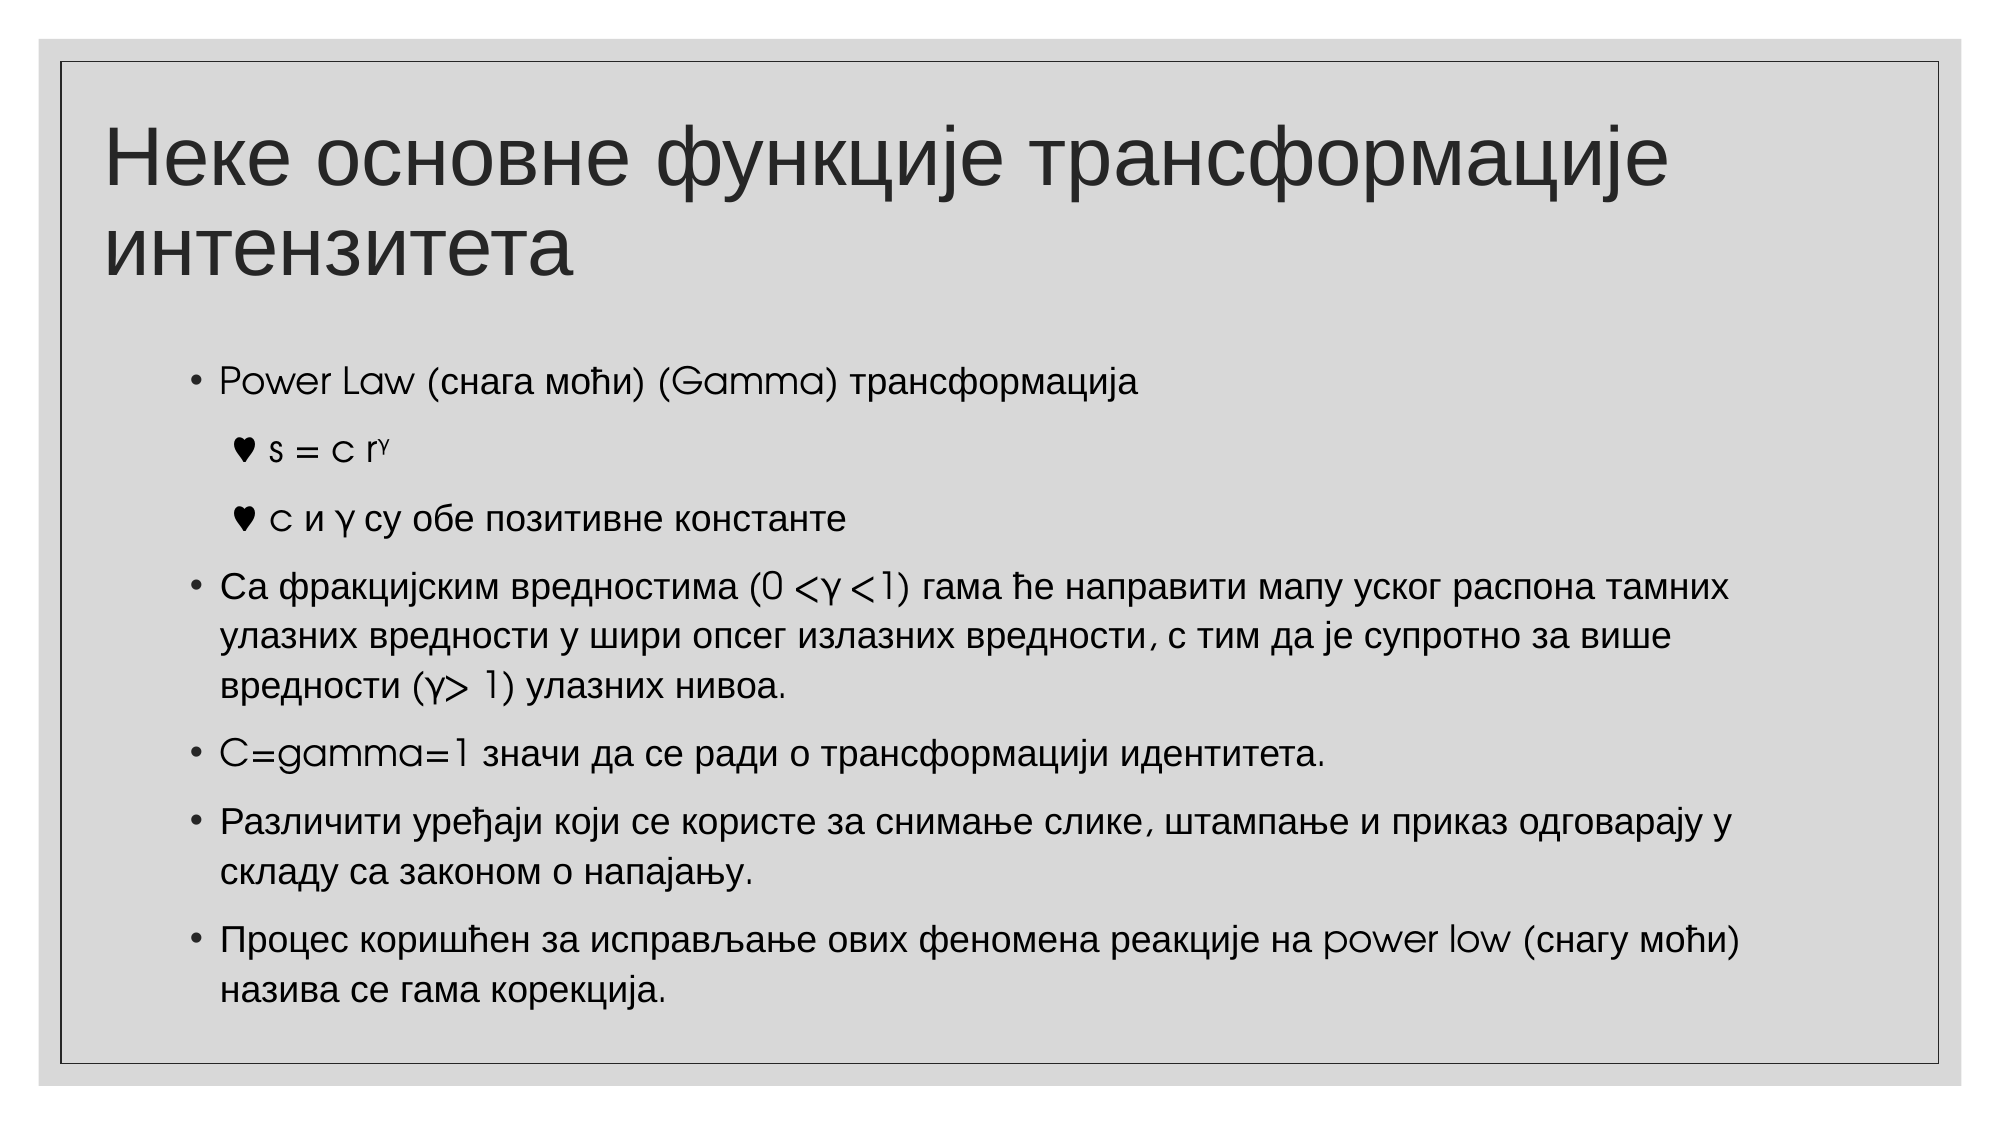

# Неке основне функције трансформације интензитета
Power Law (снага моћи) (Gamma) трансформација
    ♥ s = c rγ
    ♥ c и γ су обе позитивне константе
Са фракцијским вредностима (0 <γ <1) гама ће направити мапу уског распона тамних улазних вредности у шири опсег излазних вредности, с тим да је супротно за више вредности (γ> 1) улазних нивоа.
C=gamma=1 значи да се ради о трансформацији идентитета.
Различити уређаји који се користе за снимање слике, штампање и приказ одговарају у складу са законом о напајању.
Процес коришћен за исправљање ових феномена реакције на power low (снагу моћи) назива се гама корекција.